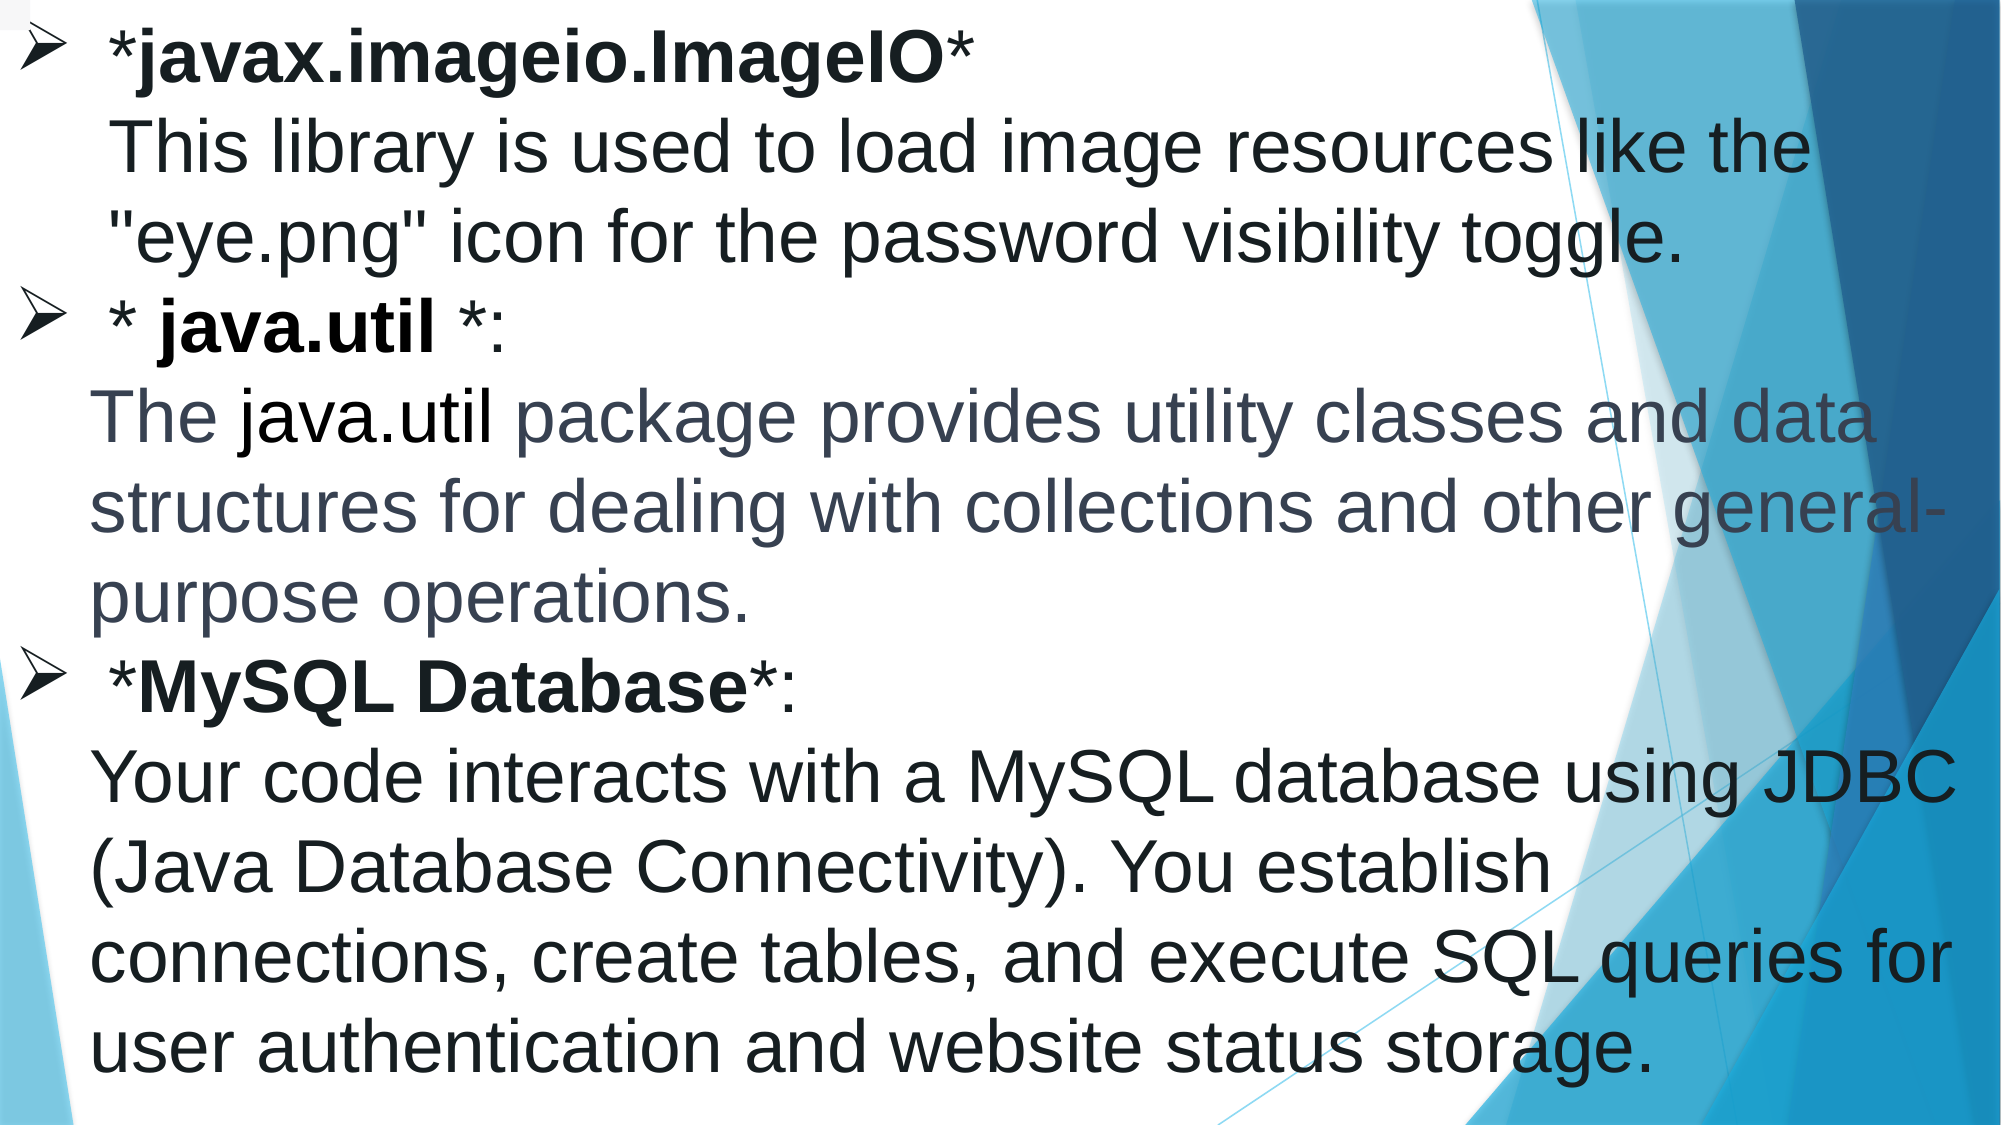

*javax.imageio.ImageIO*
This library is used to load image resources like the "eye.png" icon for the password visibility toggle.
* java.util *:
The java.util package provides utility classes and data structures for dealing with collections and other general-purpose operations.
*MySQL Database*:
Your code interacts with a MySQL database using JDBC (Java Database Connectivity). You establish connections, create tables, and execute SQL queries for user authentication and website status storage.